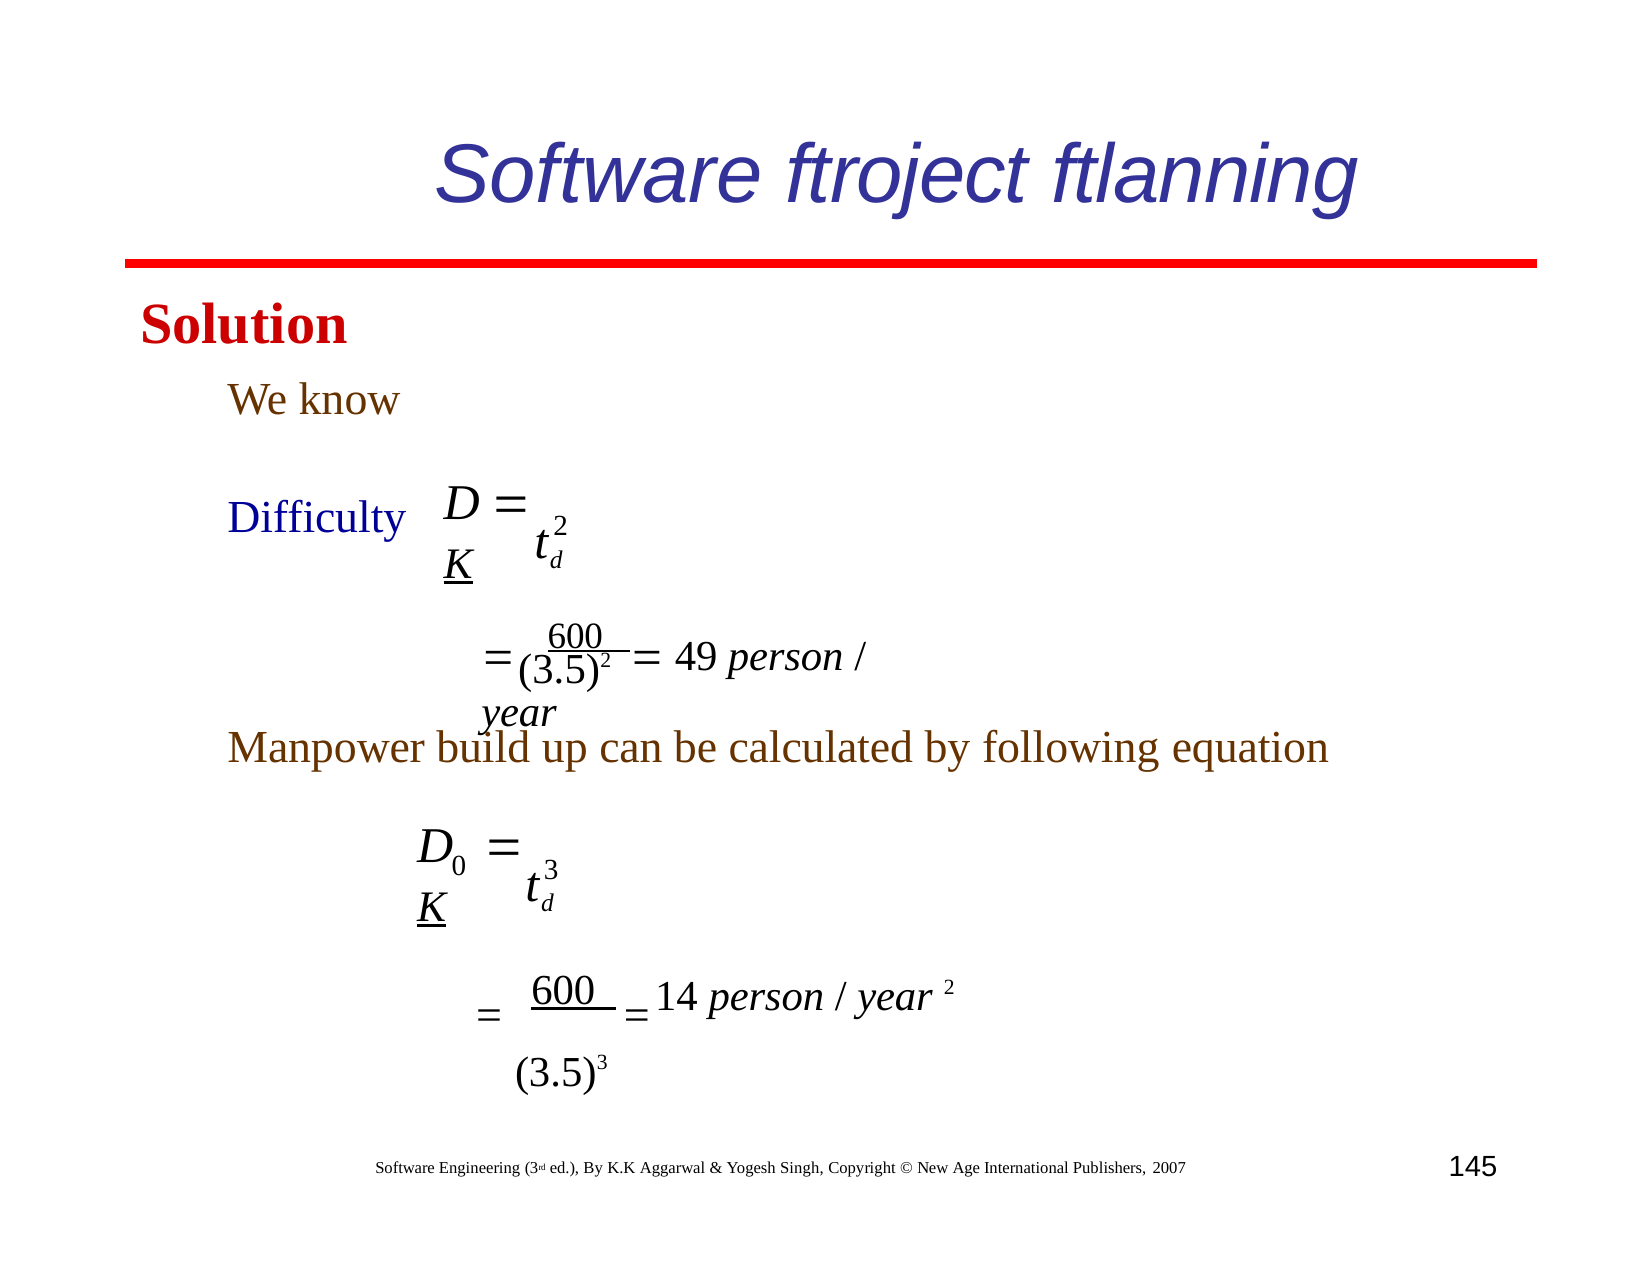

# Software ftroject ftlanning

Solution
We know
D = K
Difficulty
2
td
=   600   = 49 person / year
(3.5)2
Manpower build up can be calculated by following equation
D	= K
0
3
td
=   600  =
(3.5)3
14 person / year 2
145
Software Engineering (3rd  ed.), By K.K Aggarwal & Yogesh Singh, Copyright © New Age International Publishers, 2007